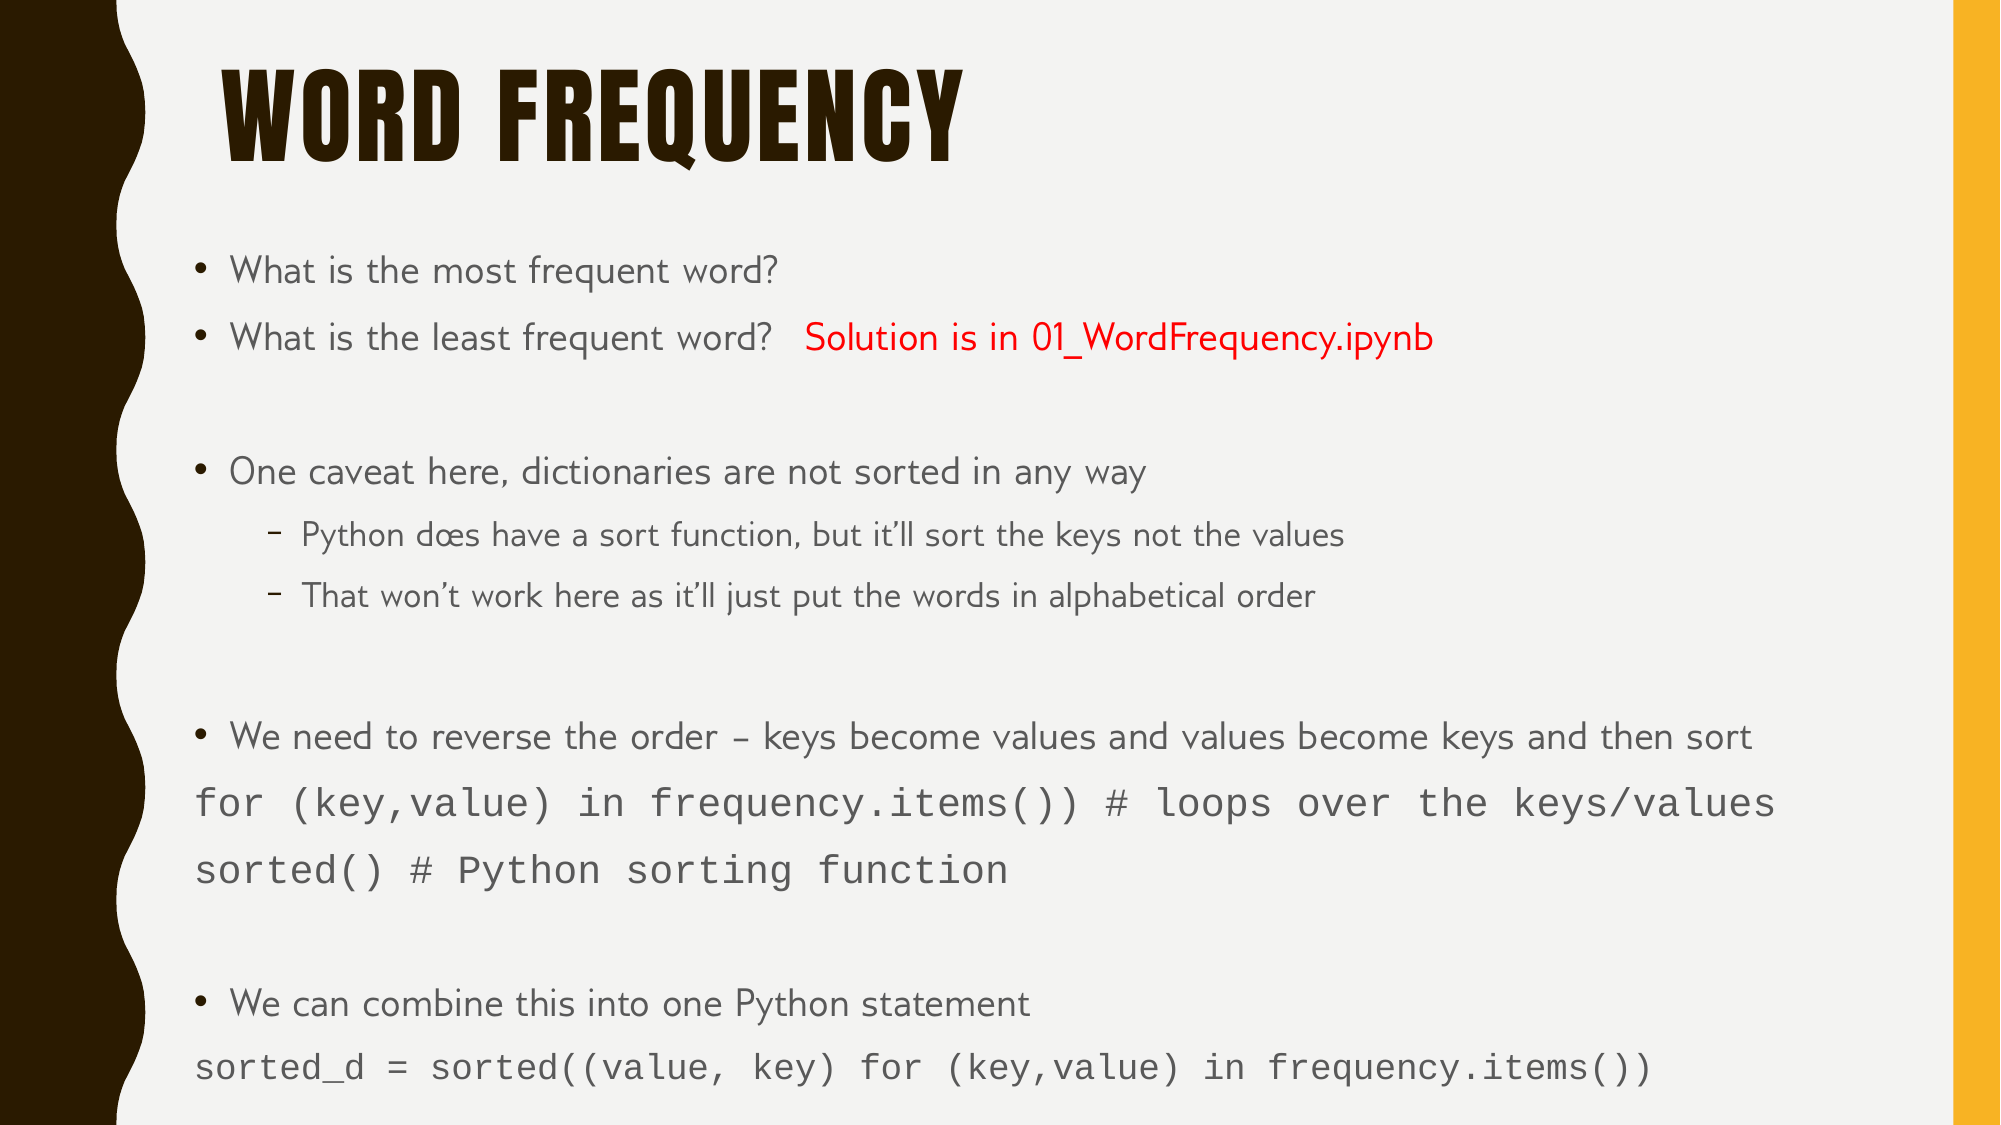

# Word frequency
What is the most frequent word?
What is the least frequent word?		Solution is in 01_WordFrequency.ipynb

One caveat here, dictionaries are not sorted in any way
Python does have a sort function, but it’ll sort the keys not the values
That won’t work here as it’ll just put the words in alphabetical order

We need to reverse the order – keys become values and values become keys and then sort
for (key,value) in frequency.items()) # loops over the keys/values
sorted() # Python sorting function

We can combine this into one Python statement
sorted_d = sorted((value, key) for (key,value) in frequency.items())